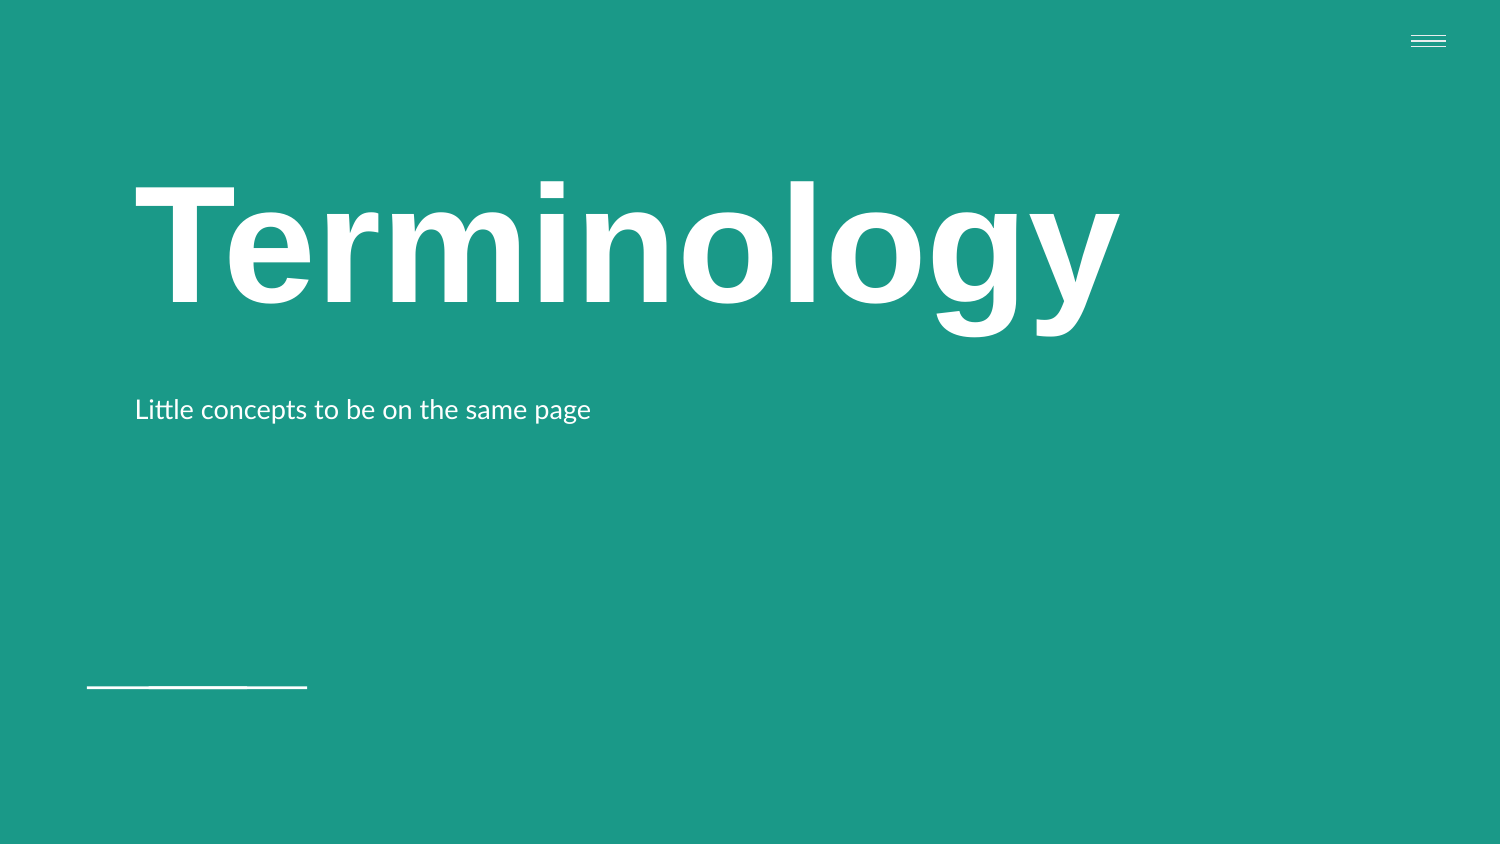

# Terminology
Little concepts to be on the same page